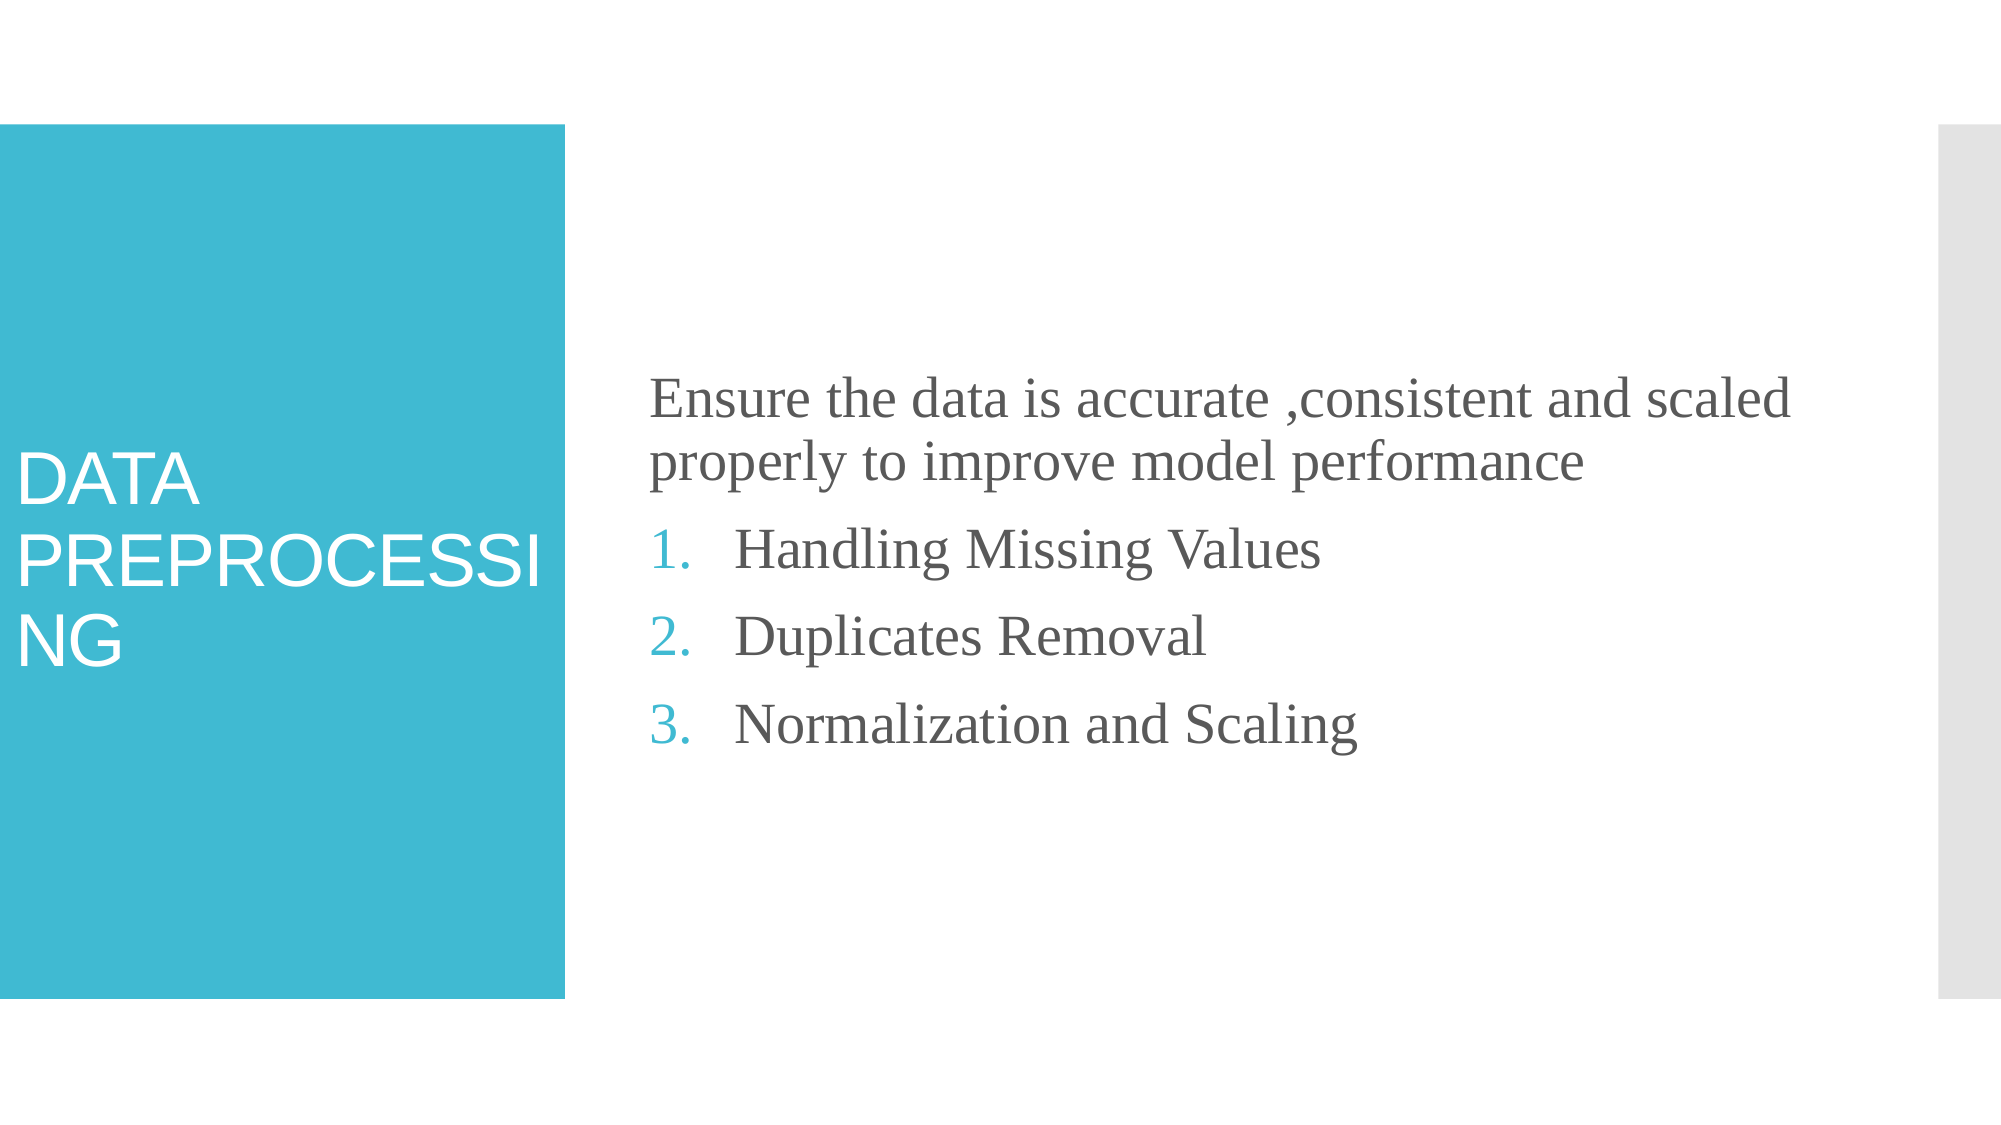

Ensure the data is accurate ,consistent and scaled properly to improve model performance
Handling Missing Values
Duplicates Removal
Normalization and Scaling
# DATA PREPROCESSING